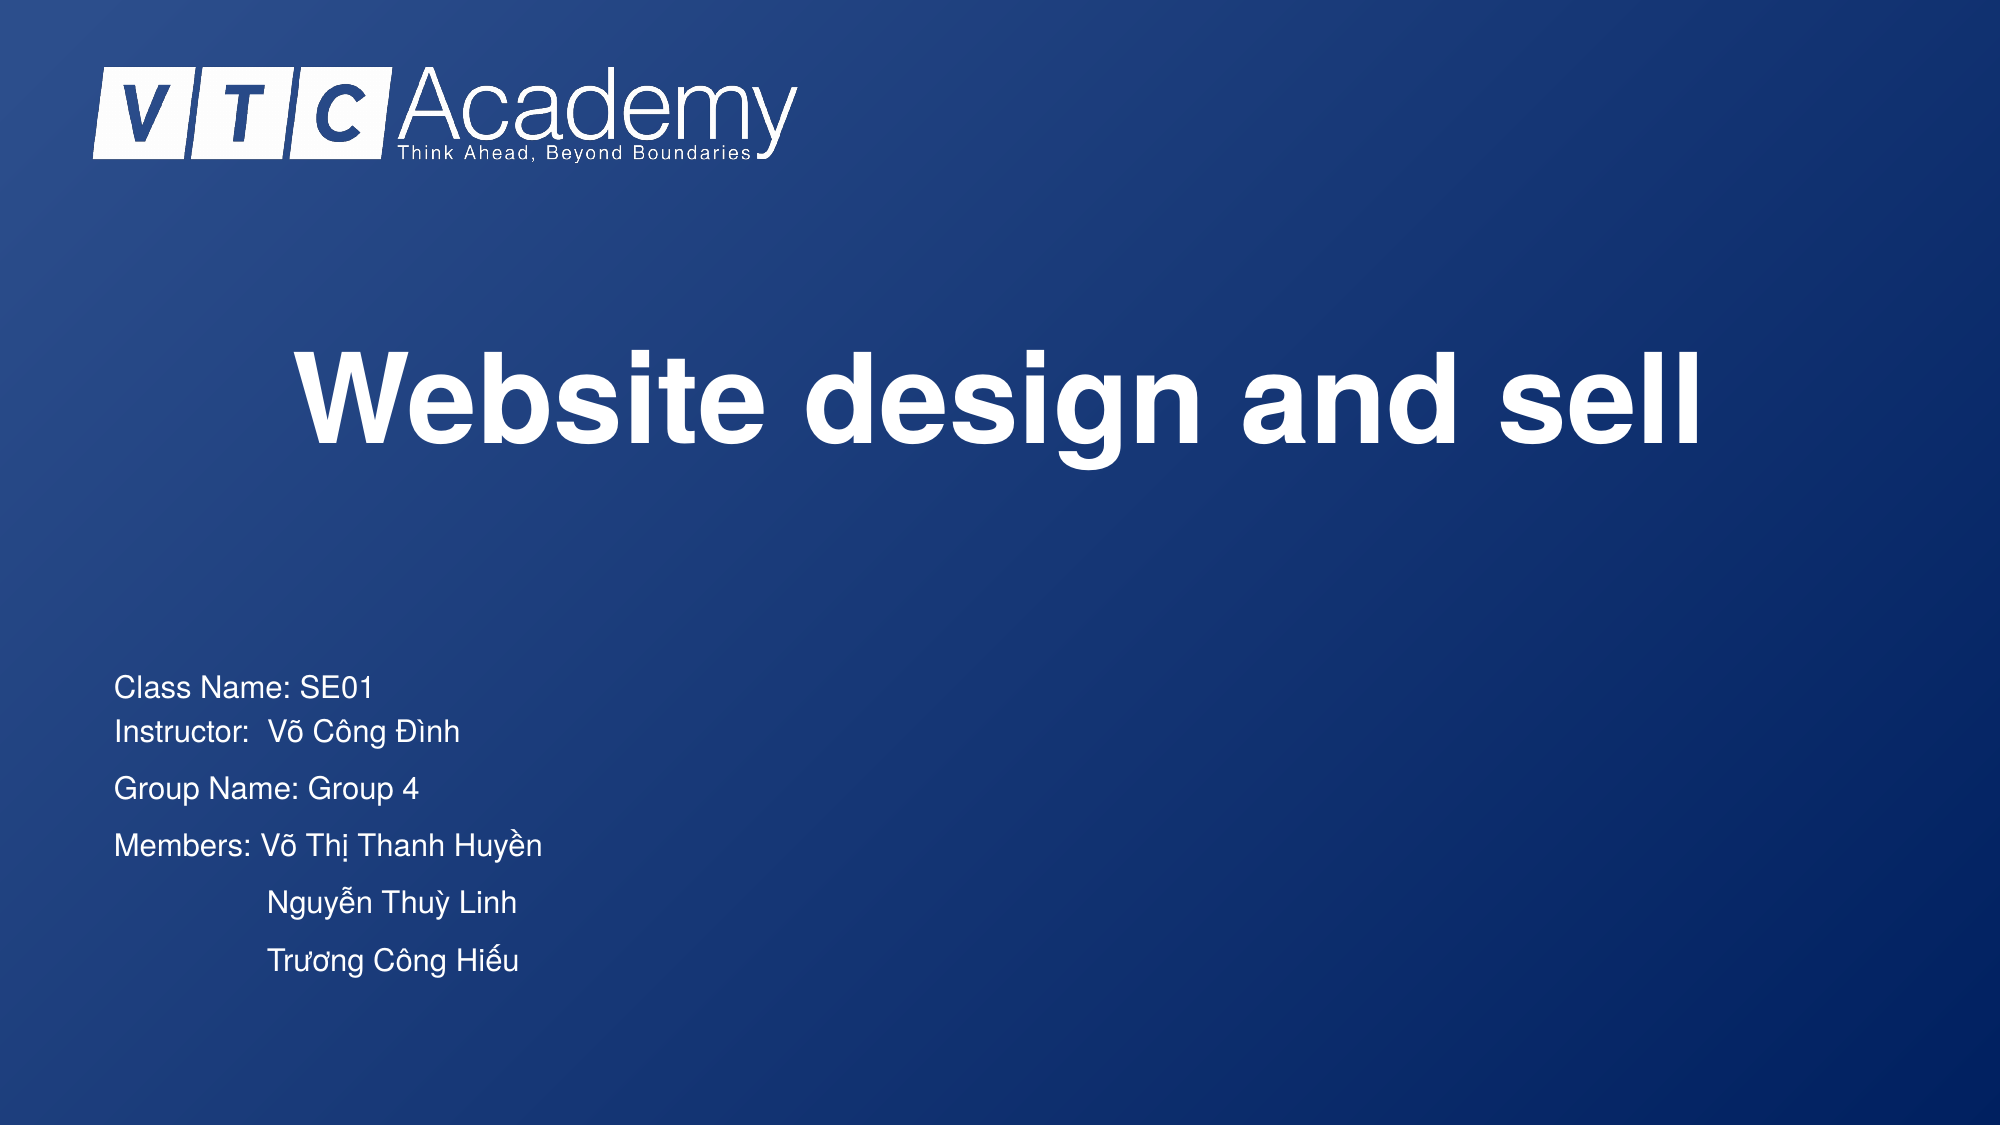

# Website design and sell
Class Name: SE01
Instructor:  Võ Công Đình
Group Name: Group 4
Members: Võ Thị Thanh Huyền
                  Nguyễn Thuỳ Linh
                  Trương Công Hiếu